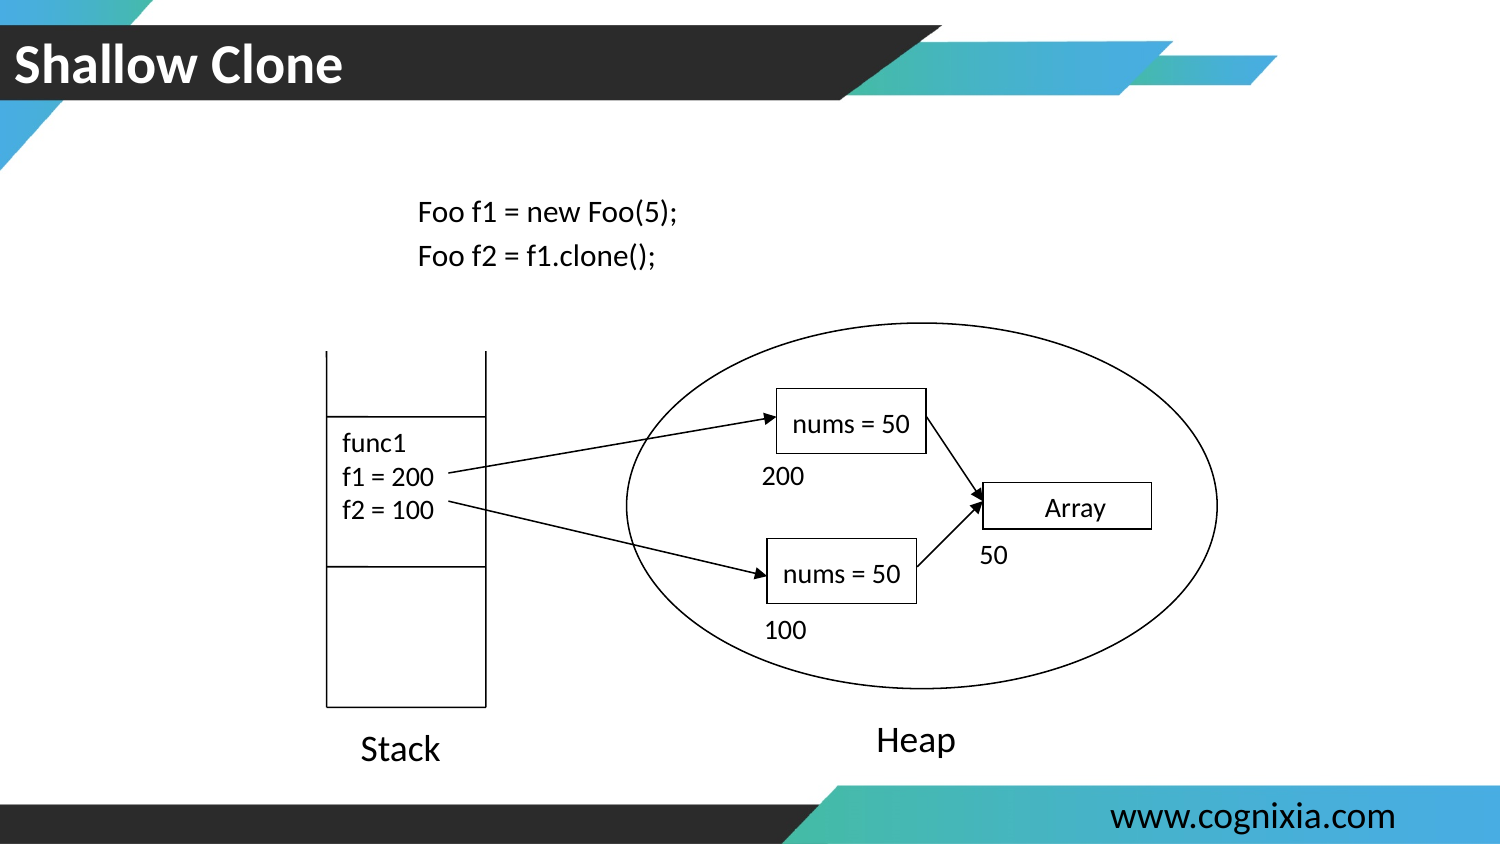

# Shallow Clone
Foo f1 = new Foo(5);
Foo f2 = f1.clone();

nums = 50

func1
f1 = 200
f2 = 100

200

Array

50

nums = 50

100
Heap
Stack